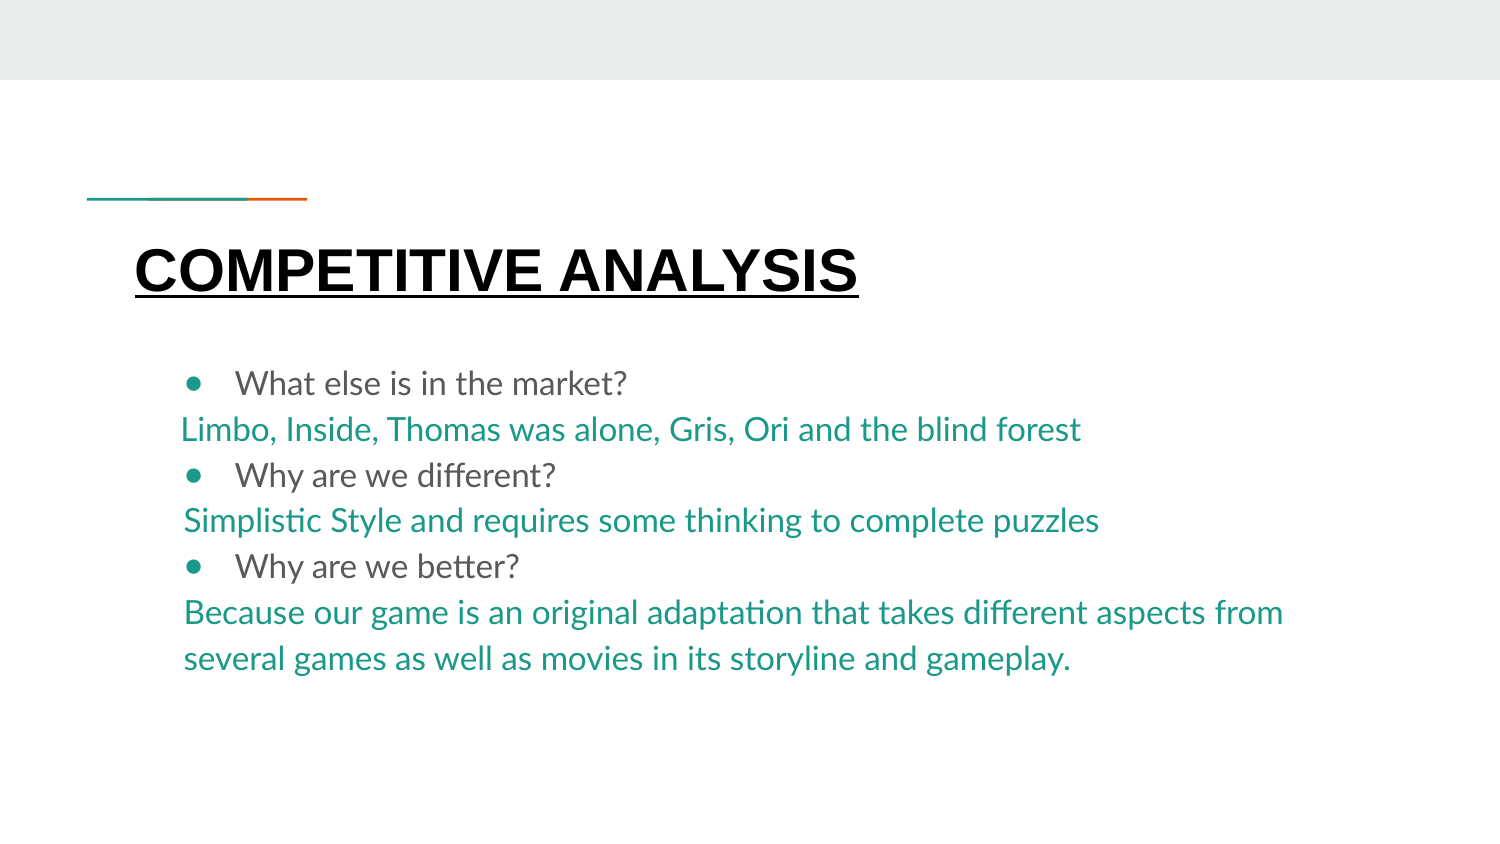

# COMPETITIVE ANALYSIS​
What else is in the market?​
Limbo, Inside, Thomas was alone, Gris, Ori and the blind forest
Why are we different?​
Simplistic Style and requires some thinking to complete puzzles
Why are we better?​
Because our game is an original adaptation that takes different aspects from several games as well as movies in its storyline and gameplay.